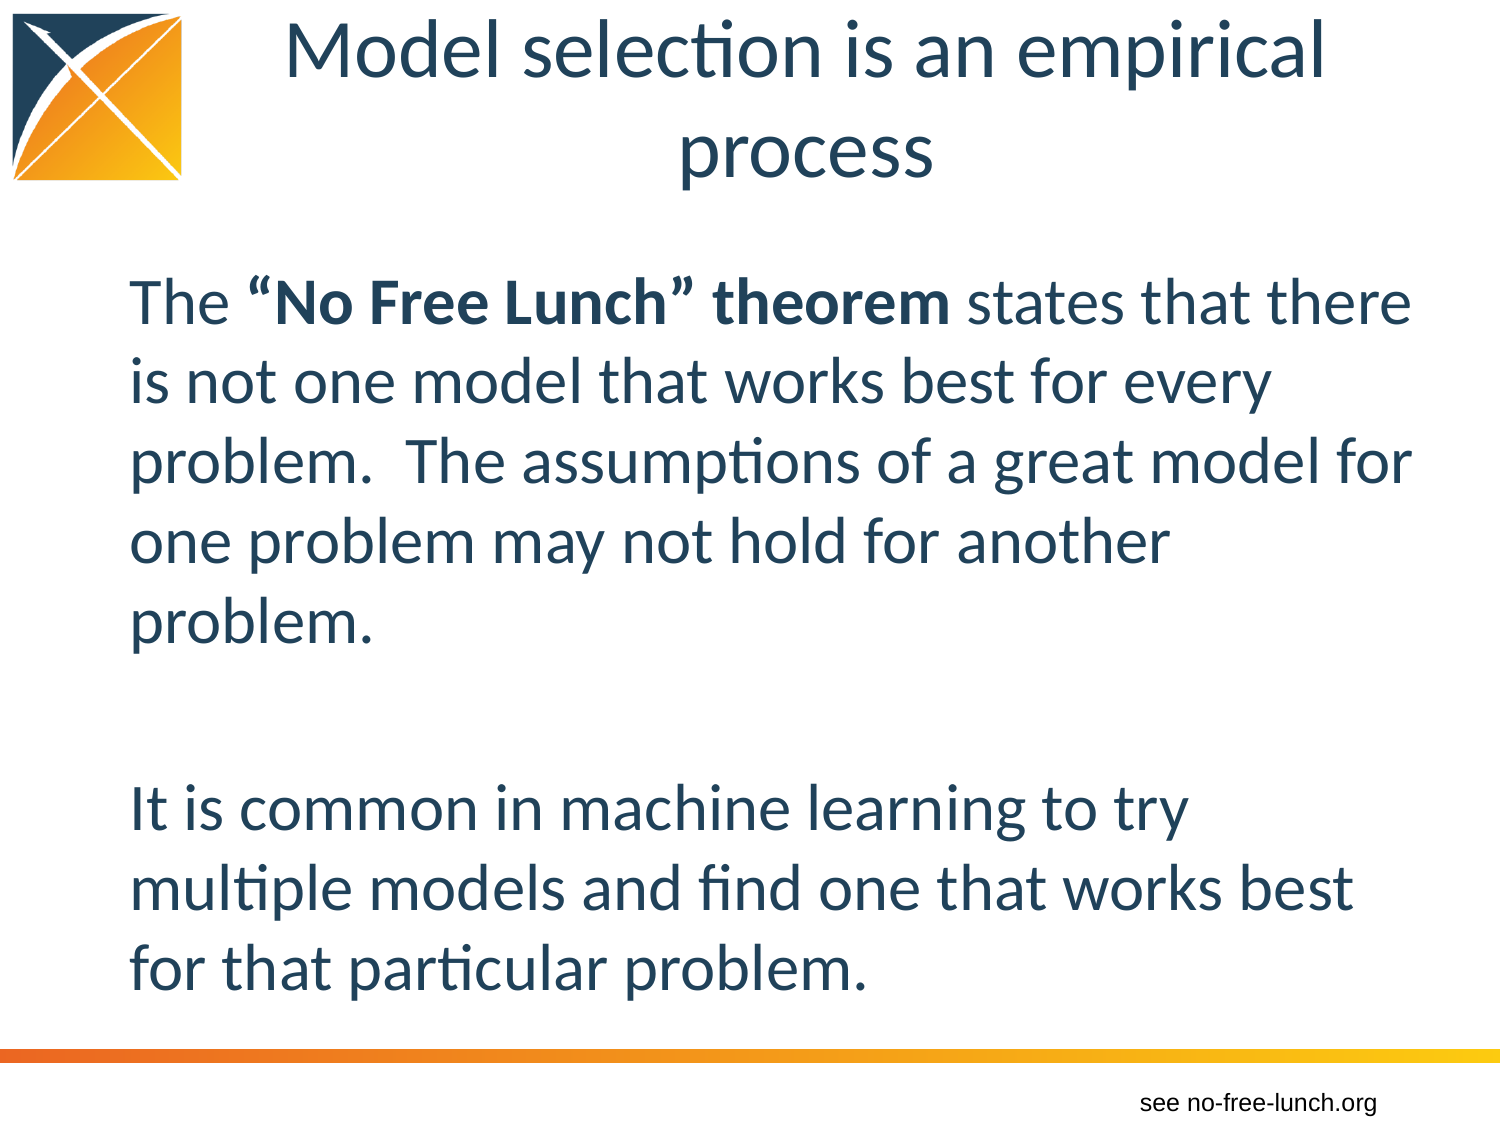

# Model selection is an empirical process
The “No Free Lunch” theorem states that there is not one model that works best for every problem.  The assumptions of a great model for one problem may not hold for another problem.

It is common in machine learning to try multiple models and find one that works best for that particular problem.

see no-free-lunch.org